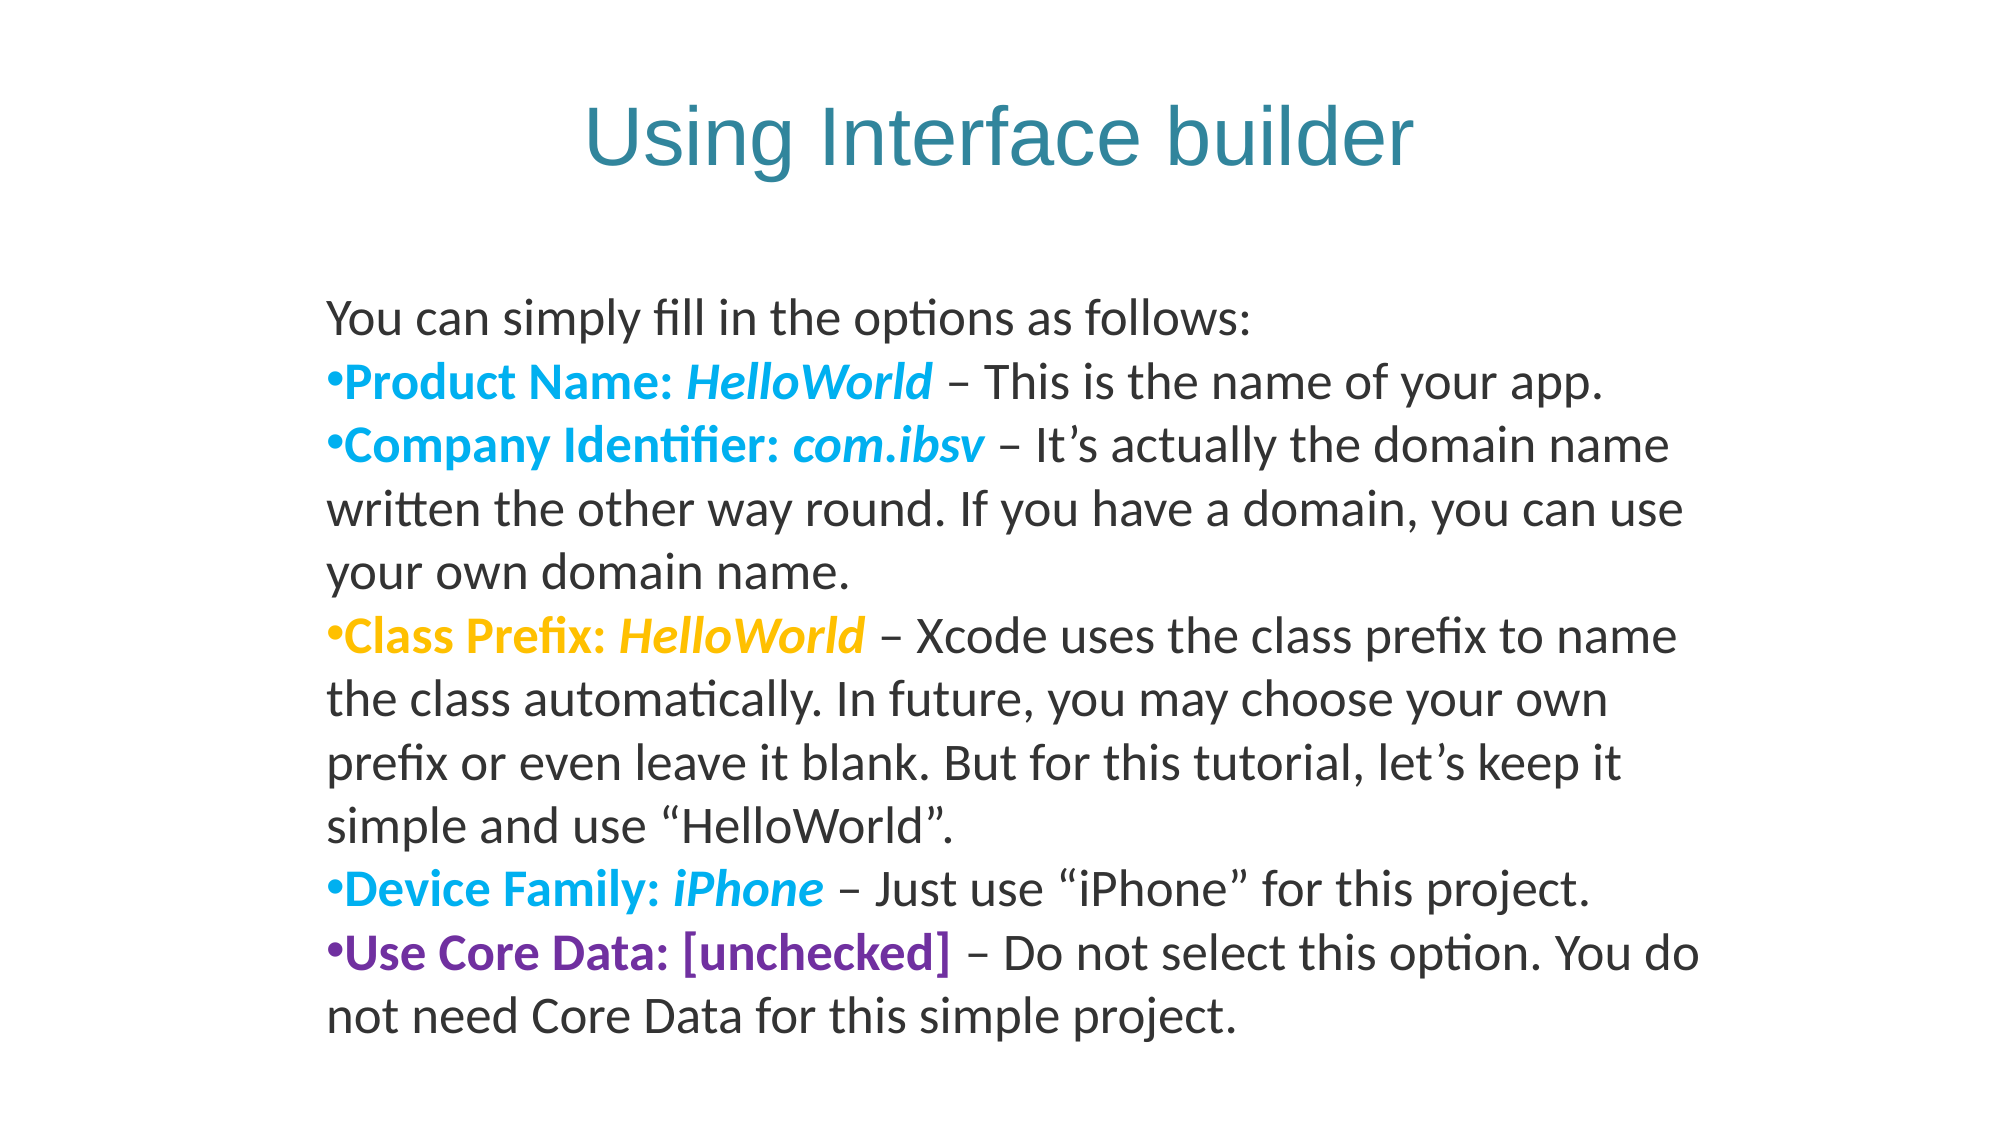

# Using Interface builder
You can simply fill in the options as follows:
Product Name: HelloWorld – This is the name of your app.
Company Identifier: com.ibsv – It’s actually the domain name written the other way round. If you have a domain, you can use your own domain name.
Class Prefix: HelloWorld – Xcode uses the class prefix to name the class automatically. In future, you may choose your own prefix or even leave it blank. But for this tutorial, let’s keep it simple and use “HelloWorld”.
Device Family: iPhone – Just use “iPhone” for this project.
Use Core Data: [unchecked] – Do not select this option. You do not need Core Data for this simple project.